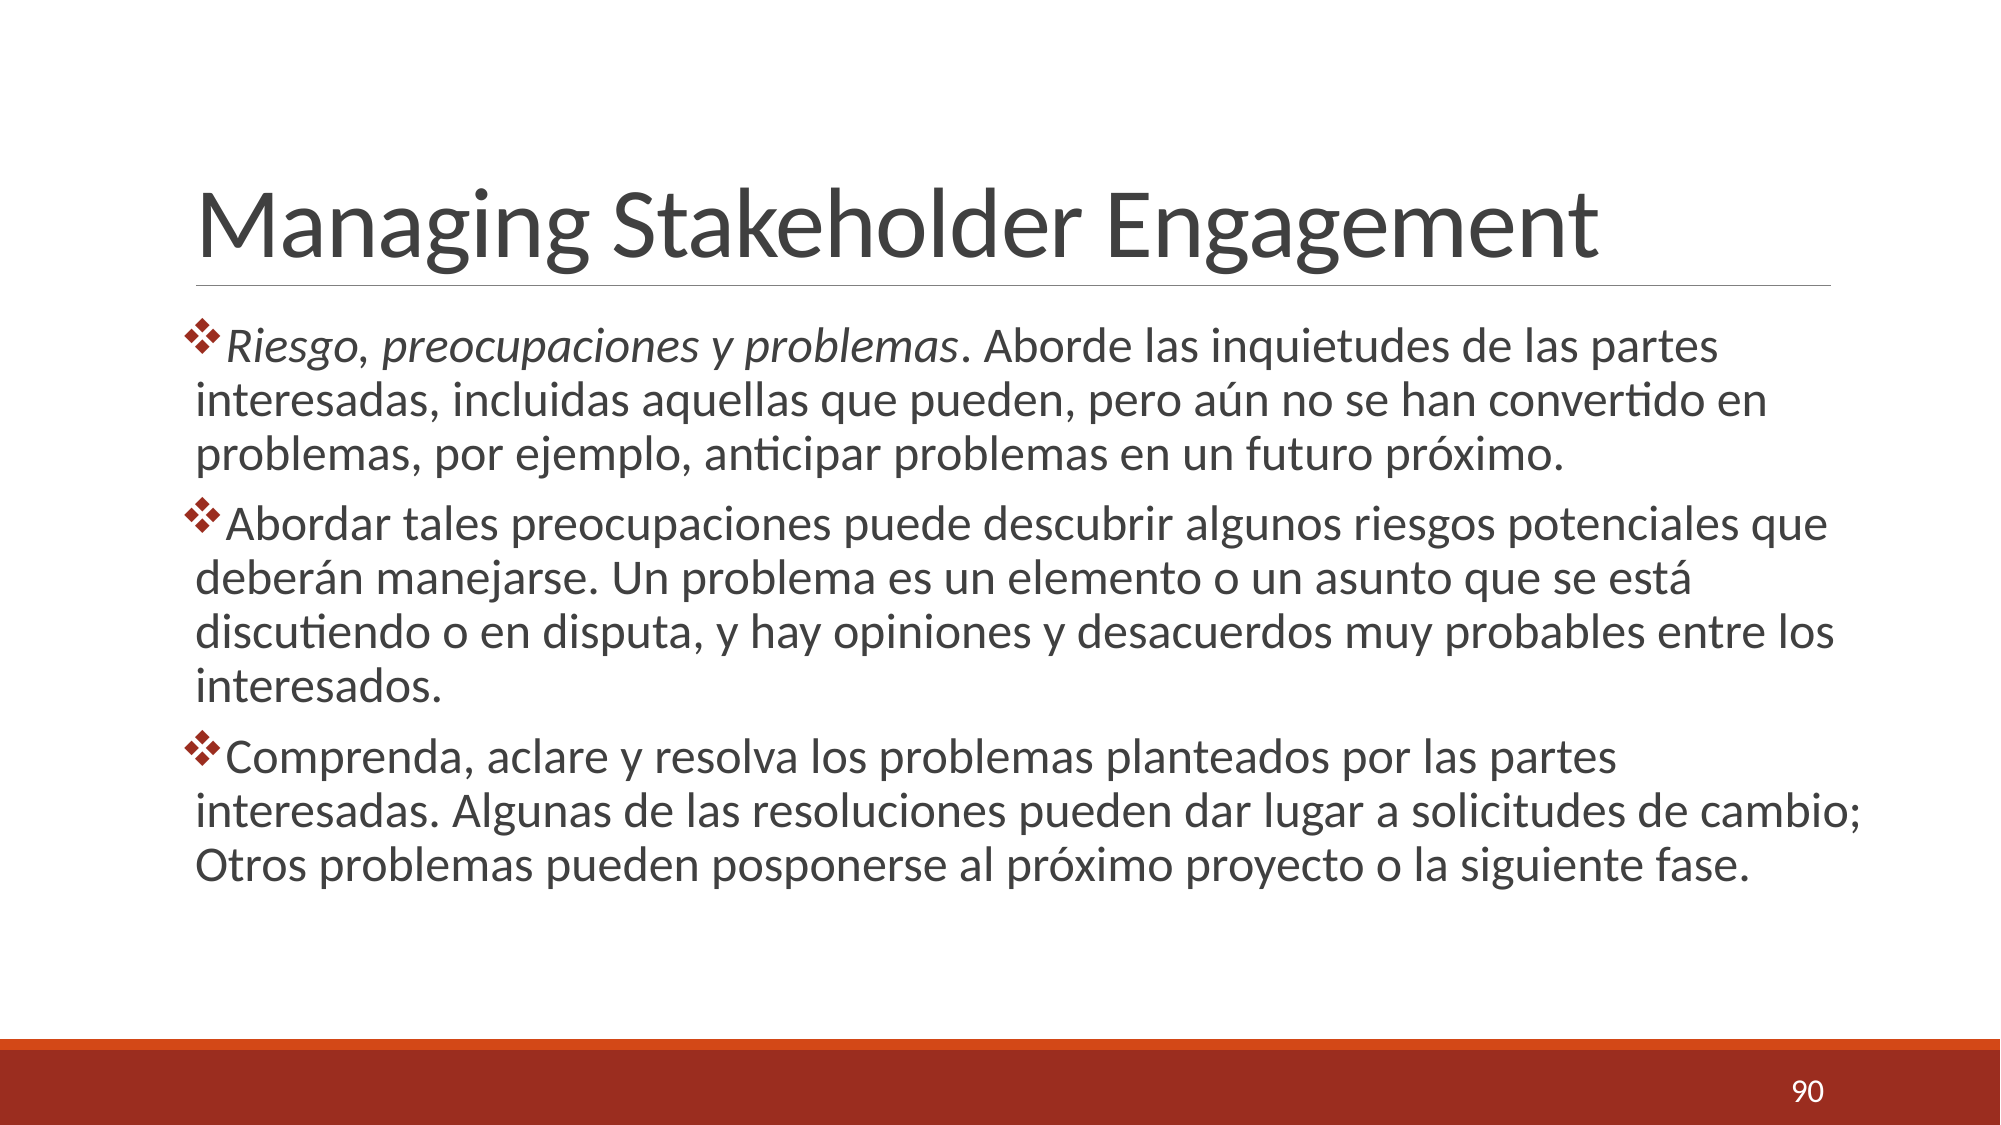

# Managing Stakeholder Engagement
Riesgo, preocupaciones y problemas. Aborde las inquietudes de las partes interesadas, incluidas aquellas que pueden, pero aún no se han convertido en problemas, por ejemplo, anticipar problemas en un futuro próximo.
Abordar tales preocupaciones puede descubrir algunos riesgos potenciales que deberán manejarse. Un problema es un elemento o un asunto que se está discutiendo o en disputa, y hay opiniones y desacuerdos muy probables entre los interesados.
Comprenda, aclare y resolva los problemas planteados por las partes interesadas. Algunas de las resoluciones pueden dar lugar a solicitudes de cambio; Otros problemas pueden posponerse al próximo proyecto o la siguiente fase.
90